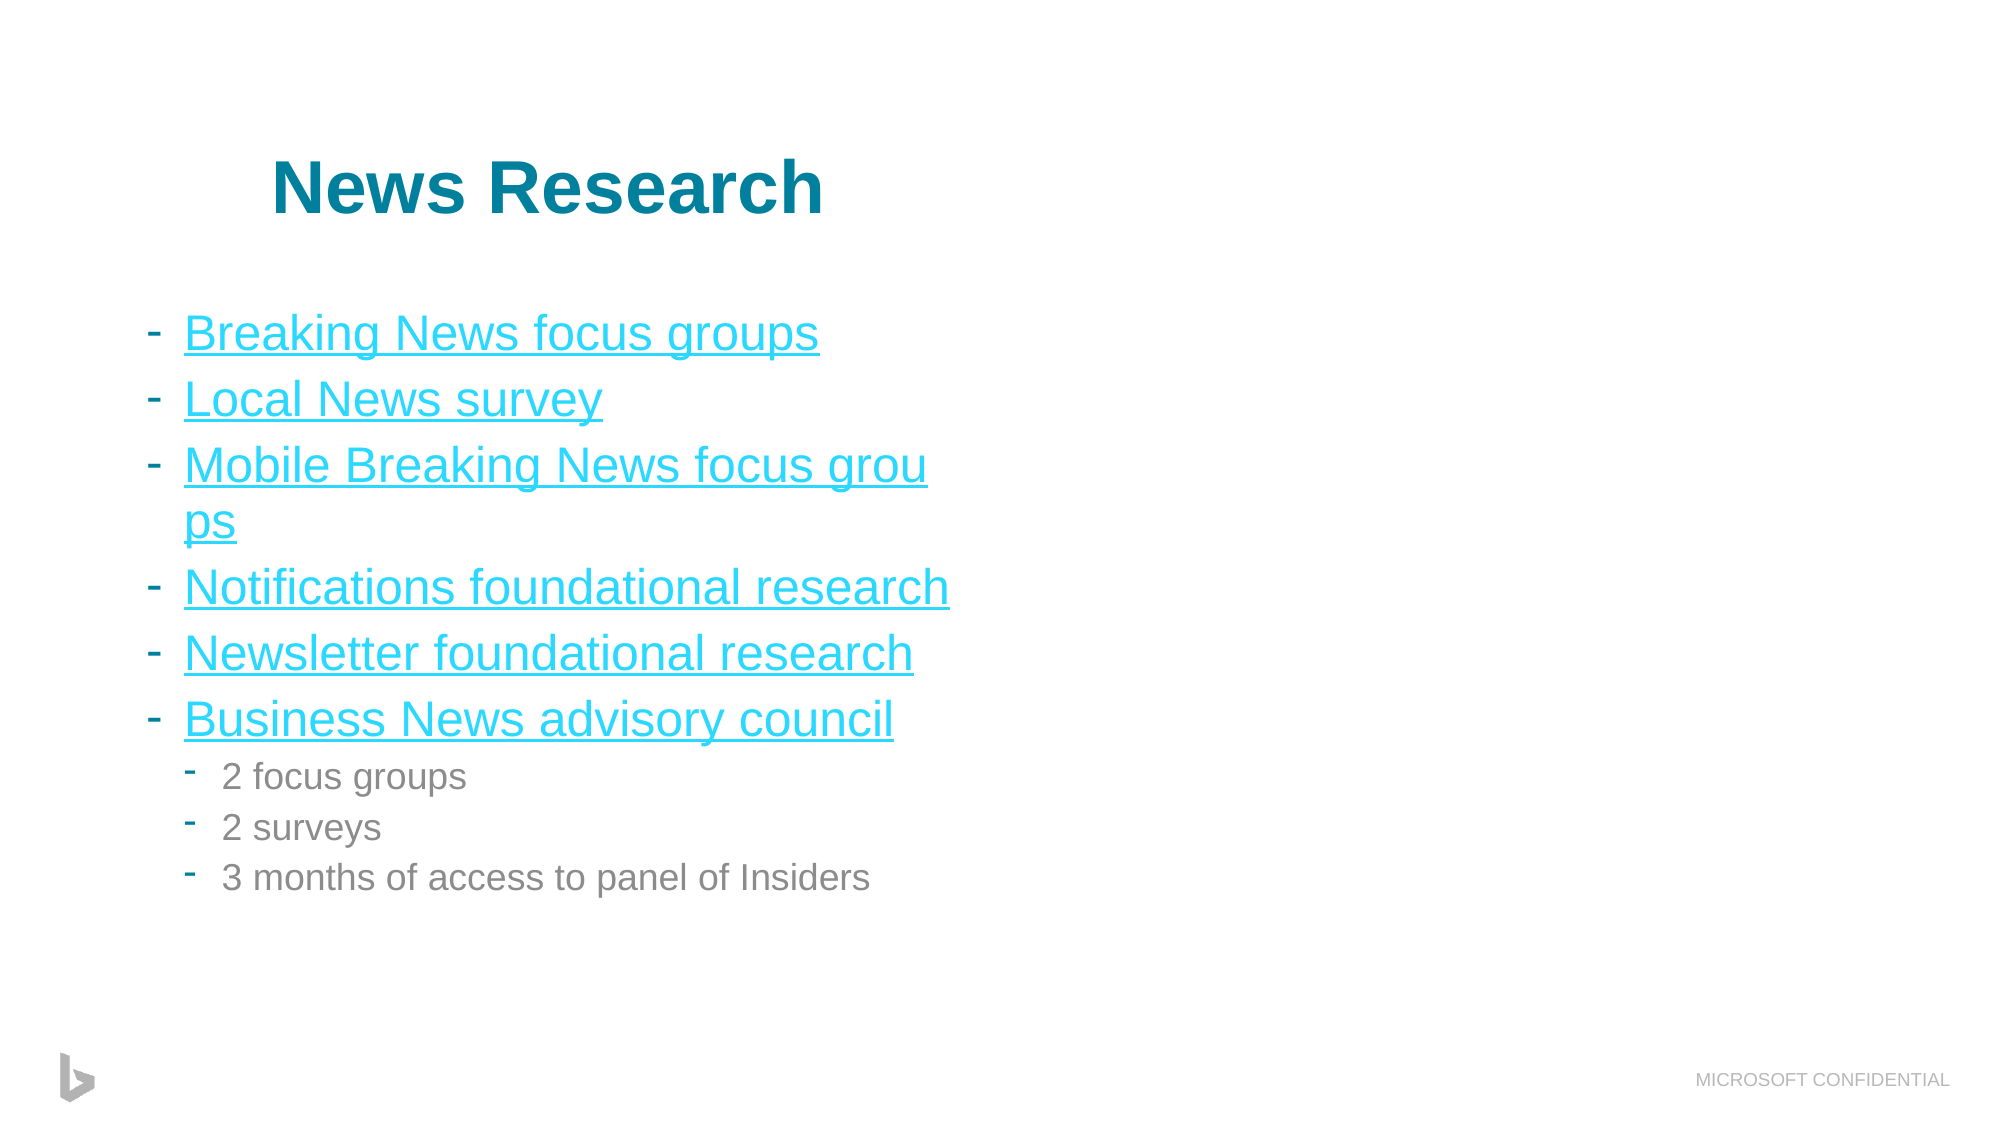

News Research

Breaking News focus groups
Local News survey
Mobile Breaking News focus groups
Notifications foundational research
Newsletter foundational research
Business News advisory council
2 focus groups
2 surveys
3 months of access to panel of Insiders